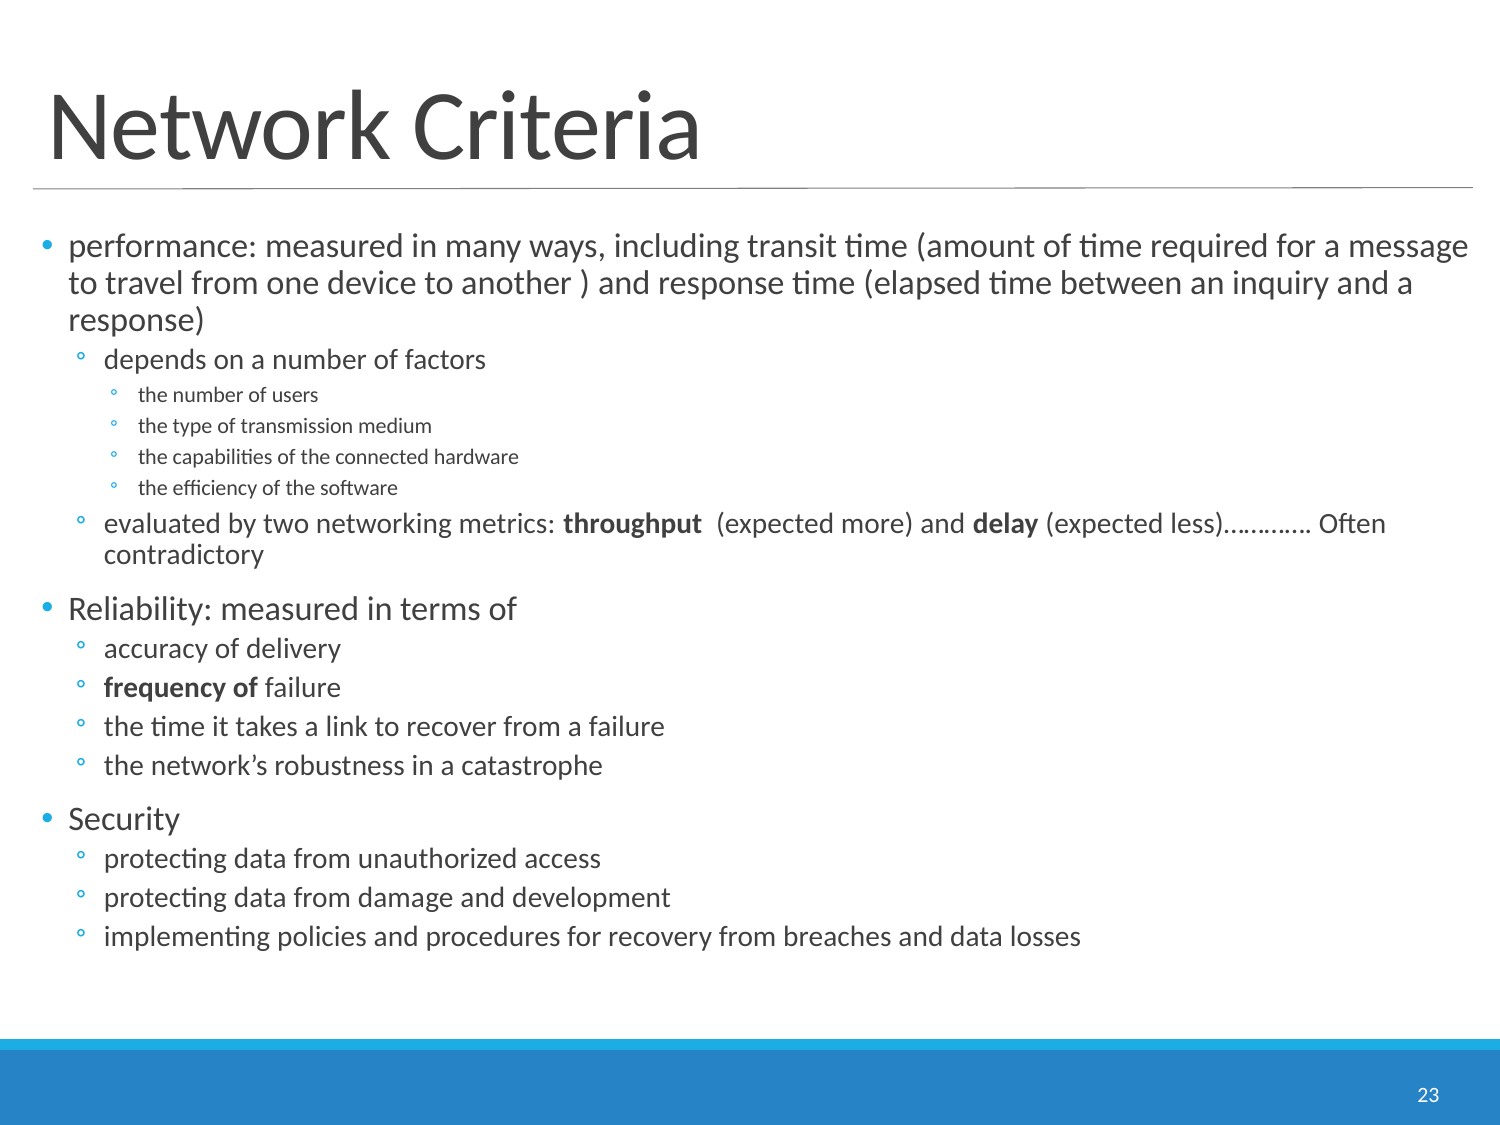

# Network Criteria
performance: measured in many ways, including transit time (amount of time required for a message to travel from one device to another ) and response time (elapsed time between an inquiry and a response)
depends on a number of factors
the number of users
the type of transmission medium
the capabilities of the connected hardware
the efficiency of the software
evaluated by two networking metrics: throughput  (expected more) and delay (expected less)…………. Often contradictory
Reliability: measured in terms of
accuracy of delivery
frequency of failure
the time it takes a link to recover from a failure
the network’s robustness in a catastrophe
Security
protecting data from unauthorized access
protecting data from damage and development
implementing policies and procedures for recovery from breaches and data losses